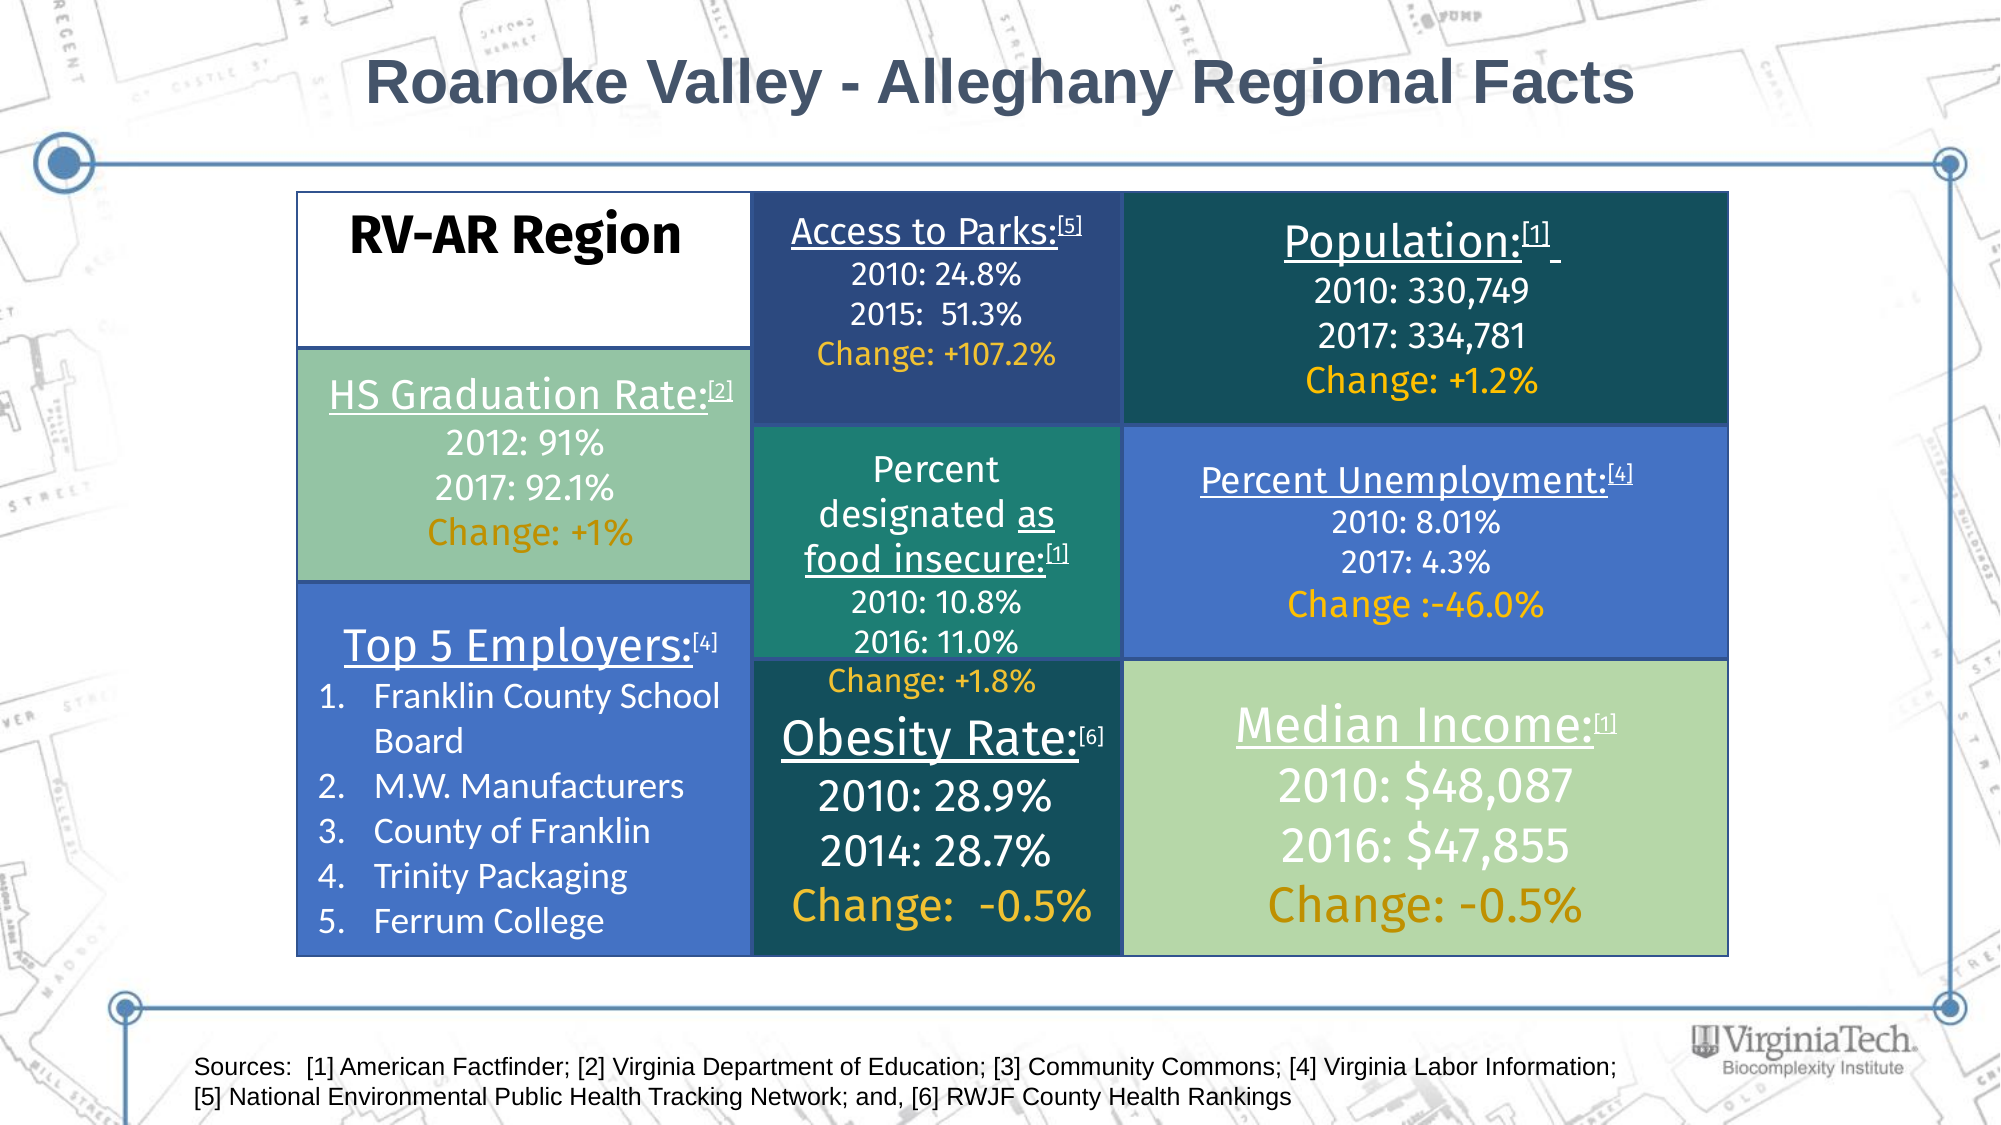

# Roanoke Valley - Alleghany Regional Facts

RV-AR Region

Population:[1]
2010: 330,749
2017: 334,781
Change: +1.2%

HS Graduation Rate:[2]
2012: 91%
2017: 92.1%
Change: +1%

Percent Unemployment:[4]
2010: 8.01%
2017: 4.3%
Change :-46.0%

Top 5 Employers:[4]
Franklin County School Board
M.W. Manufacturers
County of Franklin
Trinity Packaging
Ferrum College

Median Income:[1]
2010: $48,087
2016: $47,855
Change: -0.5%
Access to Parks:[5]
2010: 24.8%
2015:  51.3%
Change: +107.2%

Percent designated as food insecure:[1]
2010: 10.8%
2016: 11.0%
Change: +1.8%

Obesity Rate:[6]
2010: 28.9%
2014: 28.7%
Change:  -0.5%

Sources:  [1] American Factfinder; [2] Virginia Department of Education; [3] Community Commons; [4] Virginia Labor Information; [5] National Environmental Public Health Tracking Network; and, [6] RWJF County Health Rankings